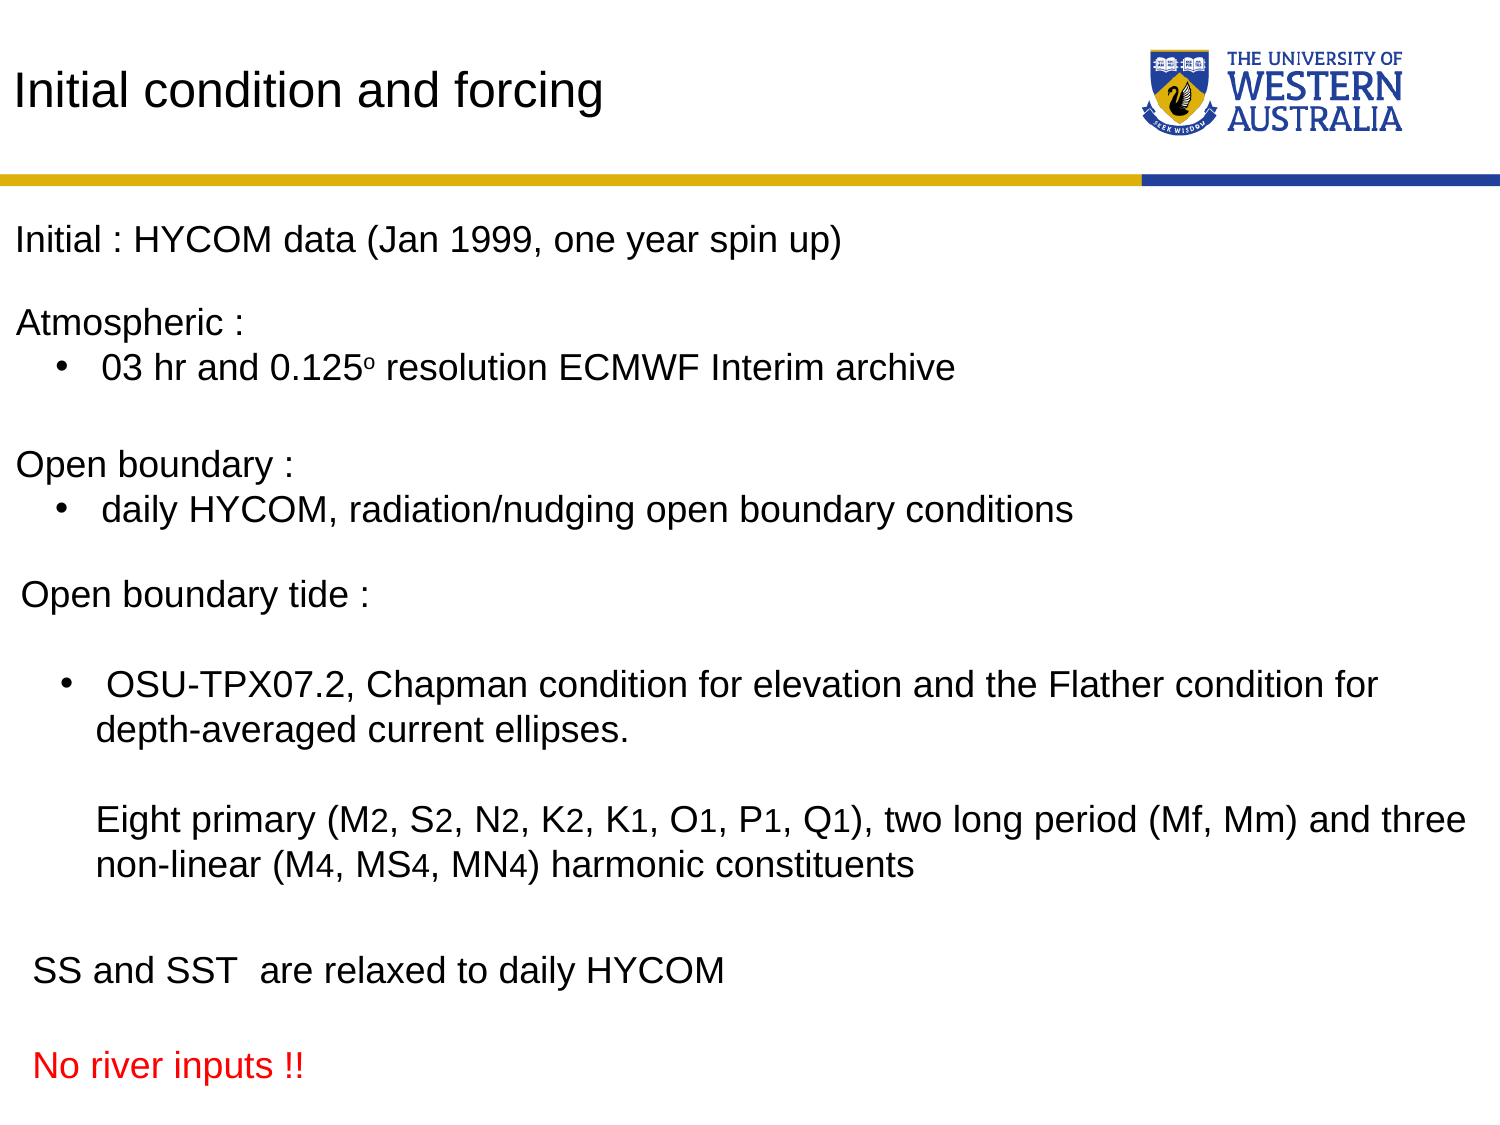

Initial condition and forcing

Initial : HYCOM data (Jan 1999, one year spin up)
Atmospheric :
 03 hr and 0.125o resolution ECMWF Interim archive
Open boundary :
 daily HYCOM, radiation/nudging open boundary conditions
Open boundary tide :

 OSU-TPX07.2, Chapman condition for elevation and the Flather condition for depth-averaged current ellipses.

Eight primary (M2, S2, N2, K2, K1, O1, P1, Q1), two long period (Mf, Mm) and three non-linear (M4, MS4, MN4) harmonic constituents
SS and SST  are relaxed to daily HYCOM
No river inputs !!